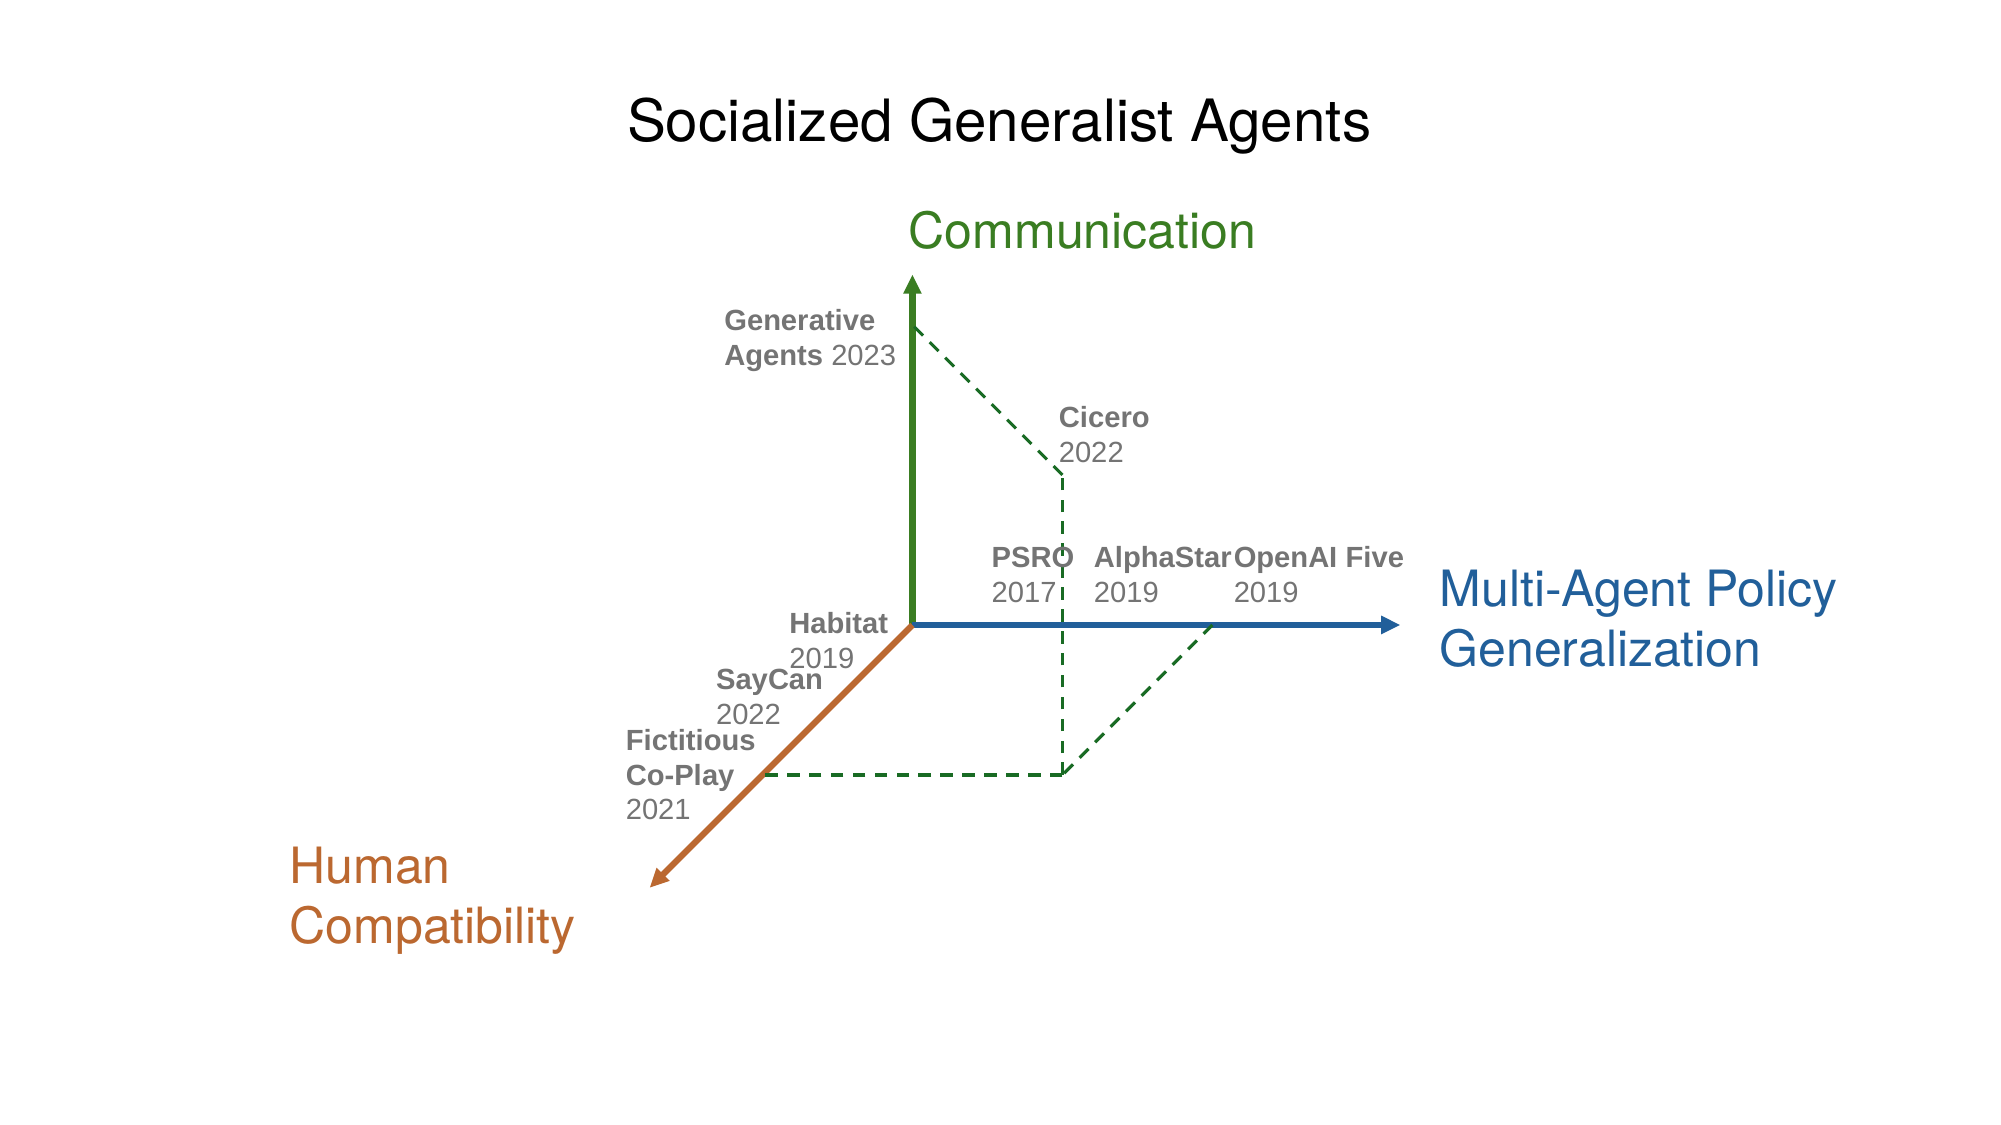

Socialized Generalist Agents
Communication
Generative
Agents 2023
Cicero
2022
PSRO
2017
AlphaStar
2019
OpenAI Five
2019
Multi-Agent Policy Generalization
Habitat 2019
SayCan 2022
Fictitious
Co-Play
2021
Human Compatibility